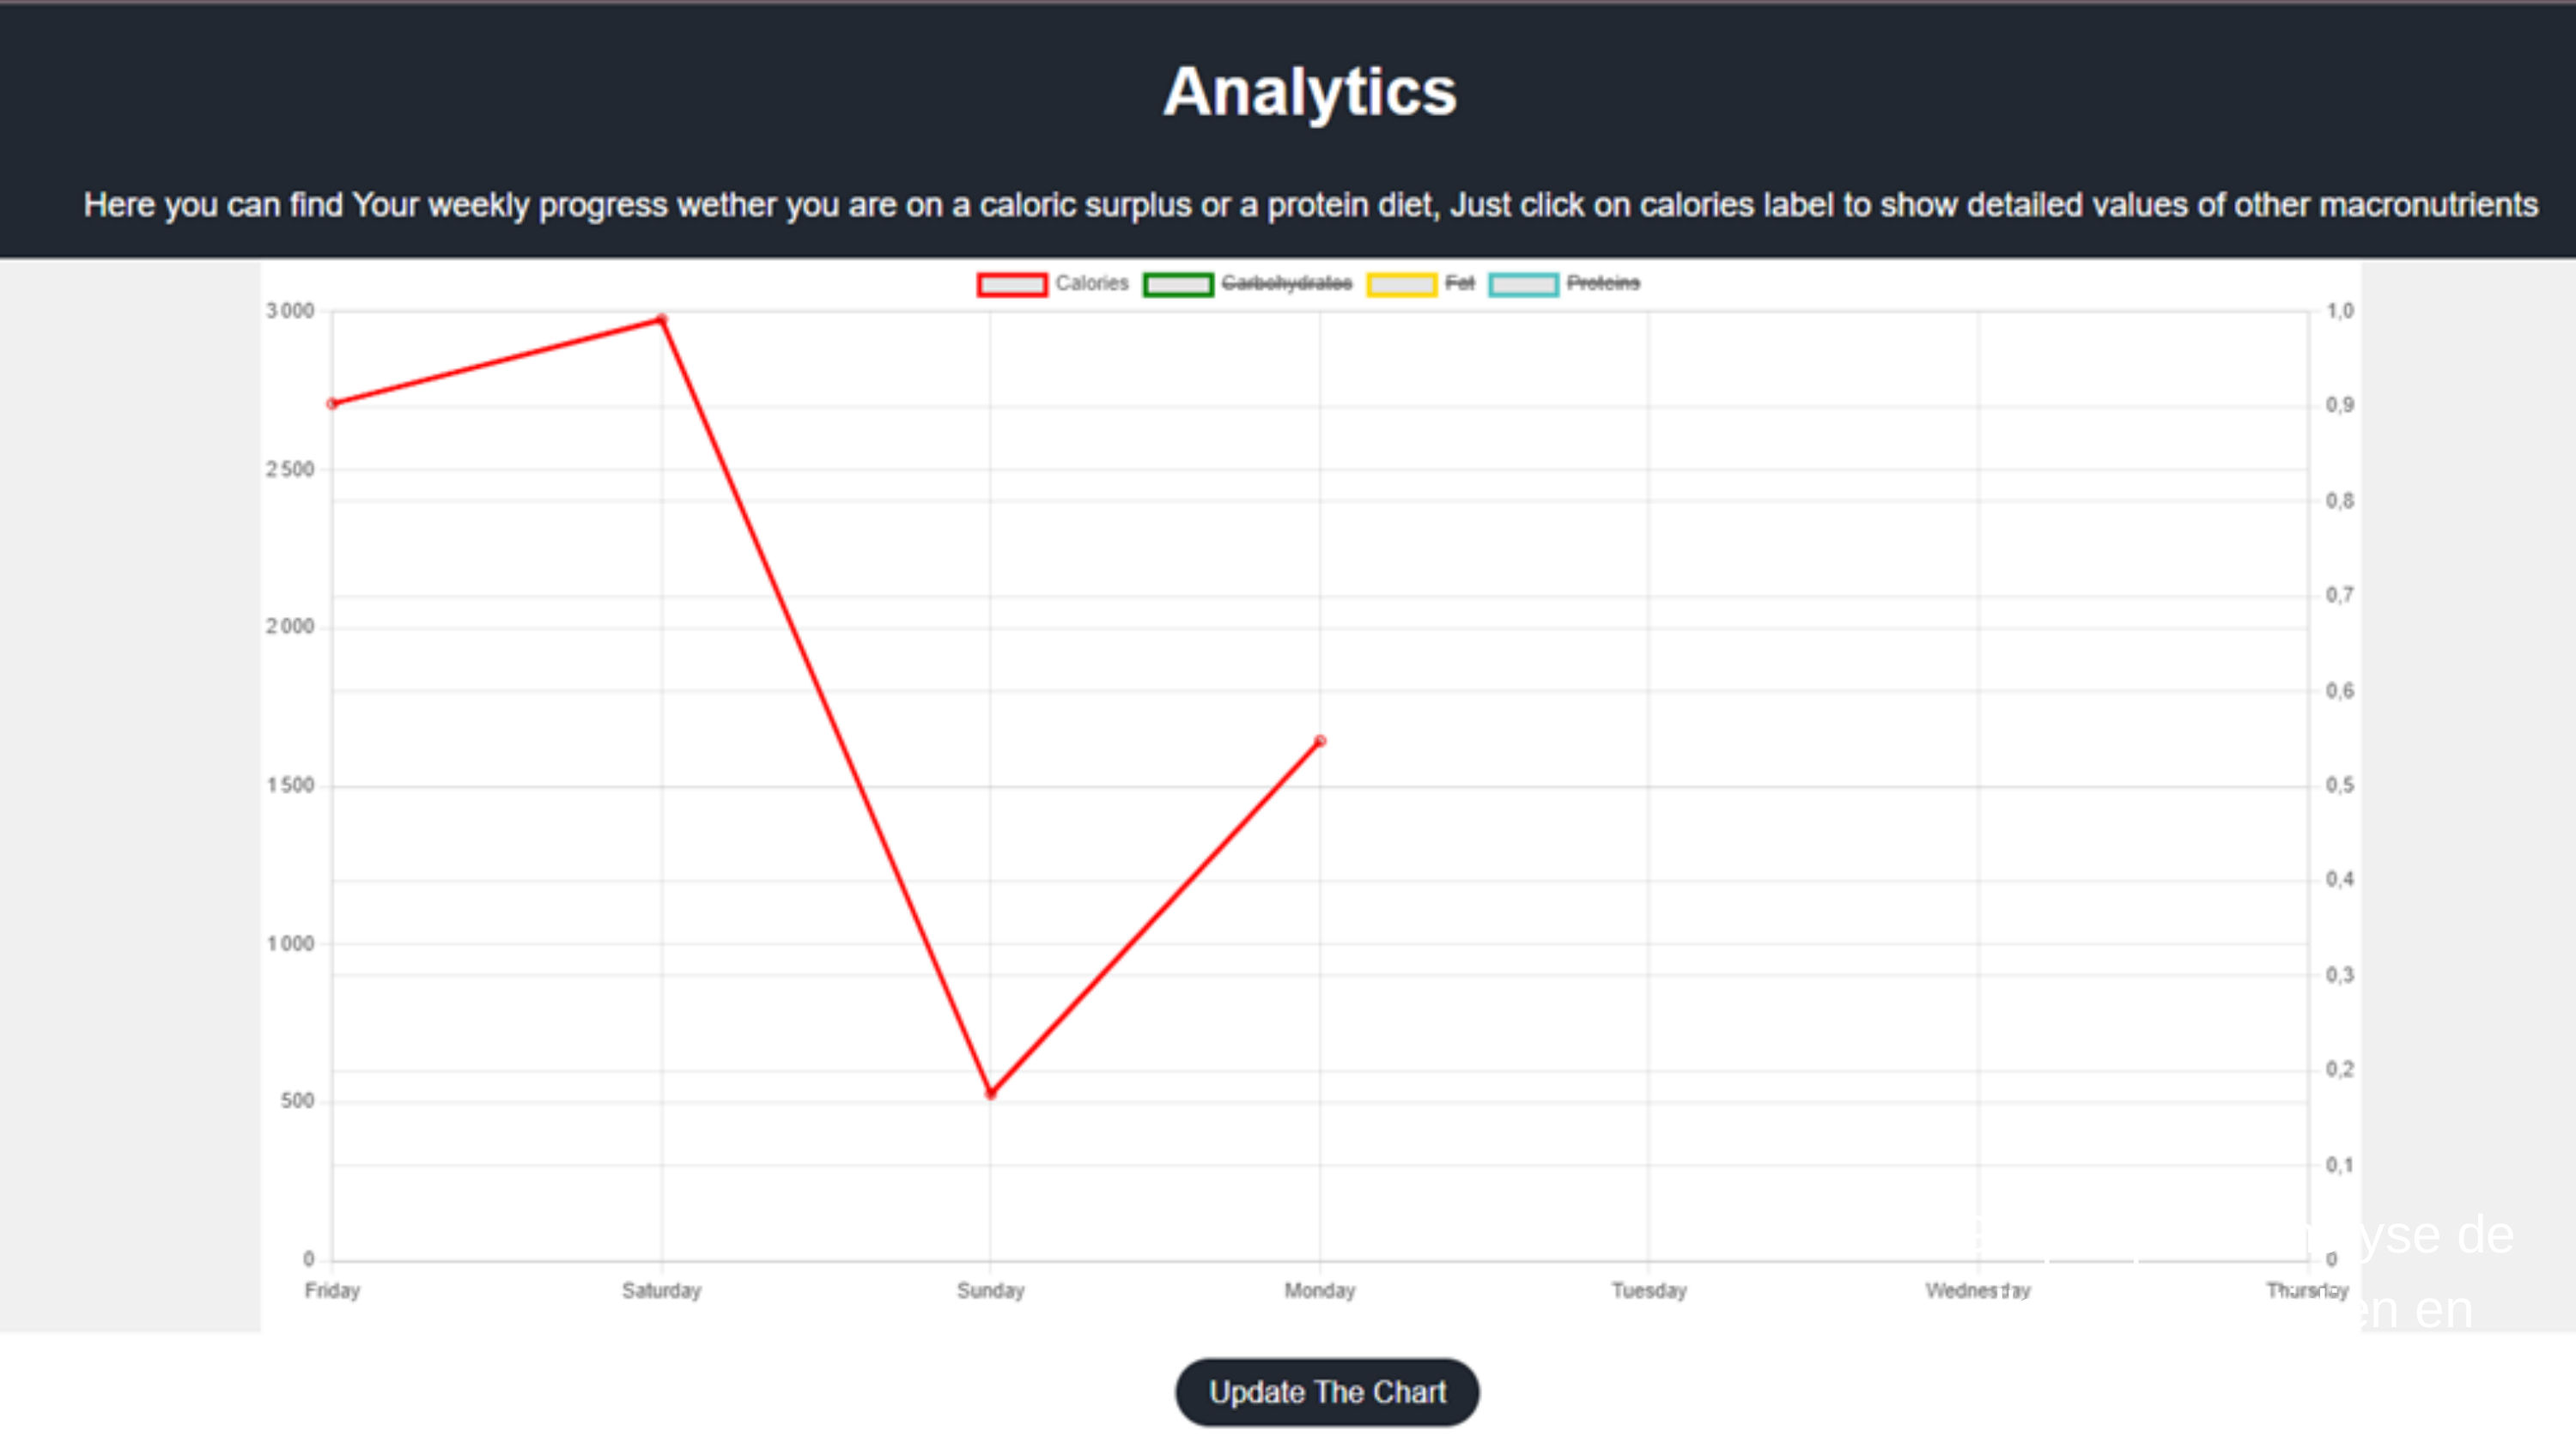

Graphique d'analyse de l'apport quotidien en calories
21